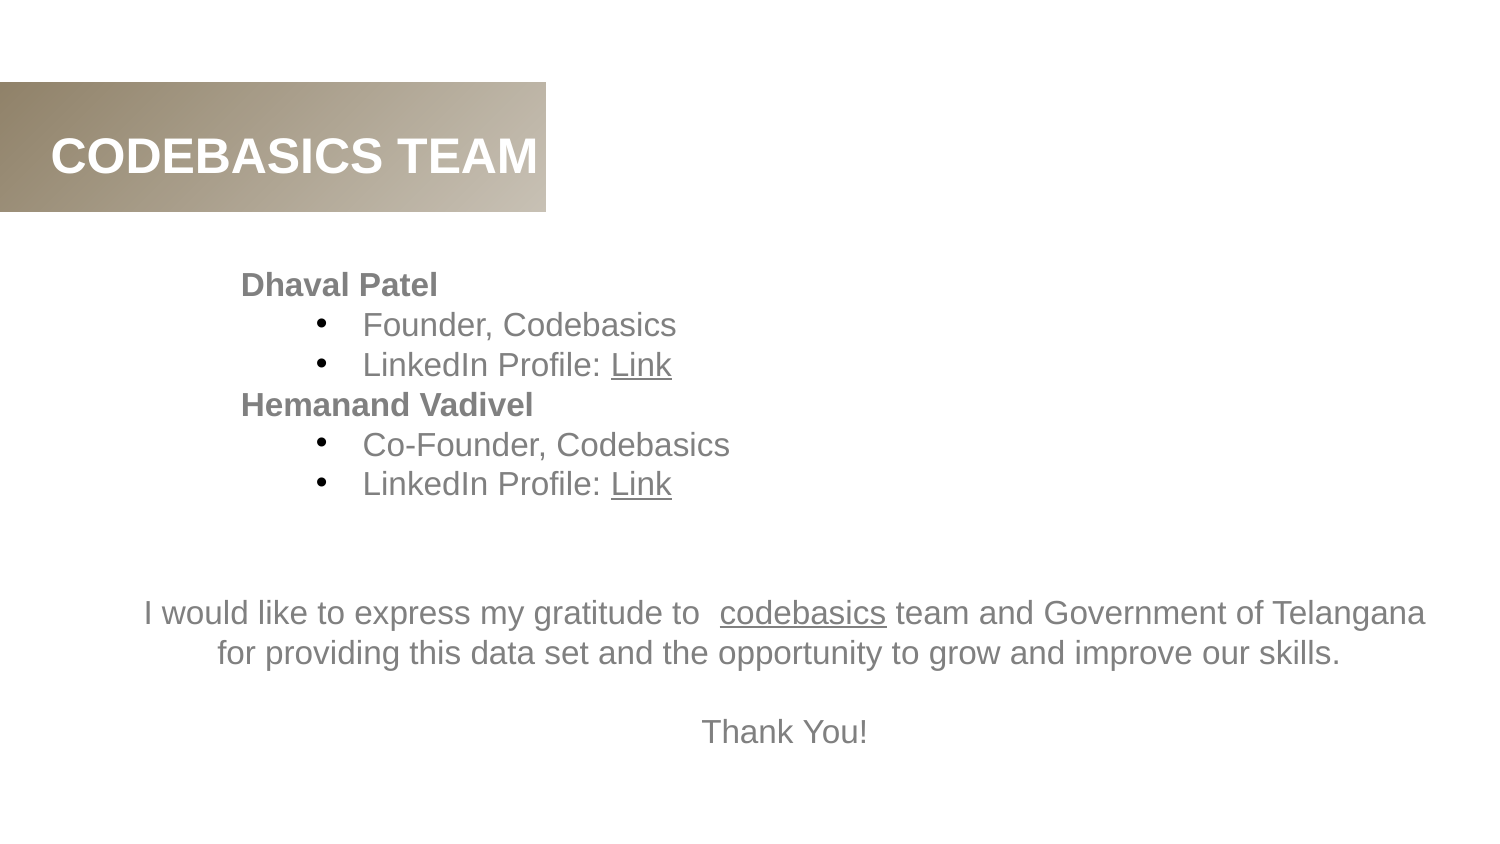

CODEBASICS TEAM
Dhaval Patel
Founder, Codebasics
LinkedIn Profile: Link
Hemanand Vadivel
Co-Founder, Codebasics
LinkedIn Profile: Link

I would like to express my gratitude to  codebasics team and Government of Telangana
for providing this data set and the opportunity to grow and improve our skills.
Thank You!